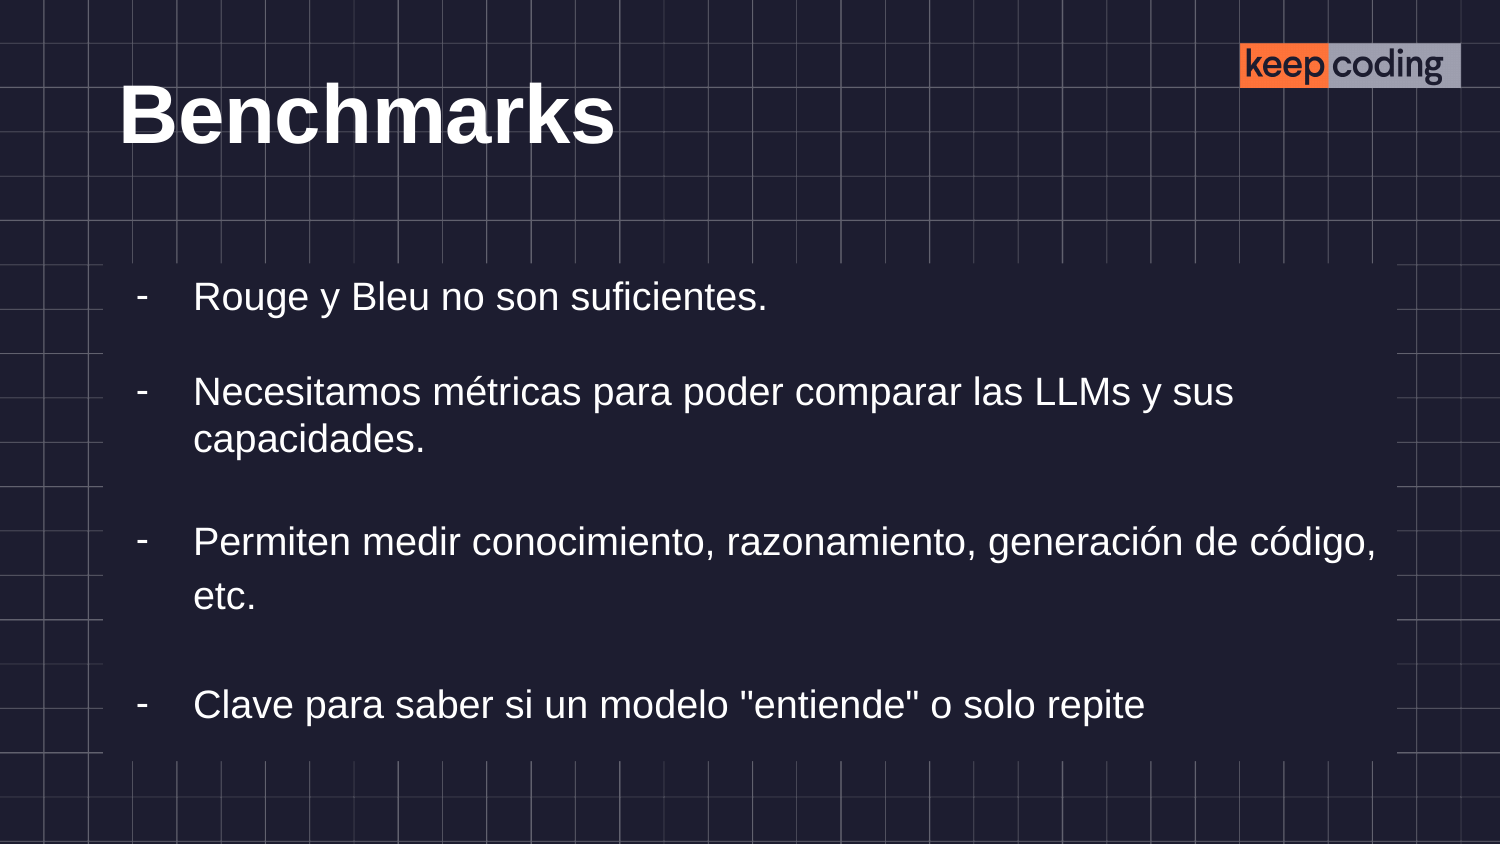

# Benchmarks

Rouge y Bleu no son suficientes.
Necesitamos métricas para poder comparar las LLMs y sus capacidades.
Permiten medir conocimiento, razonamiento, generación de código, etc.
Clave para saber si un modelo "entiende" o solo repite